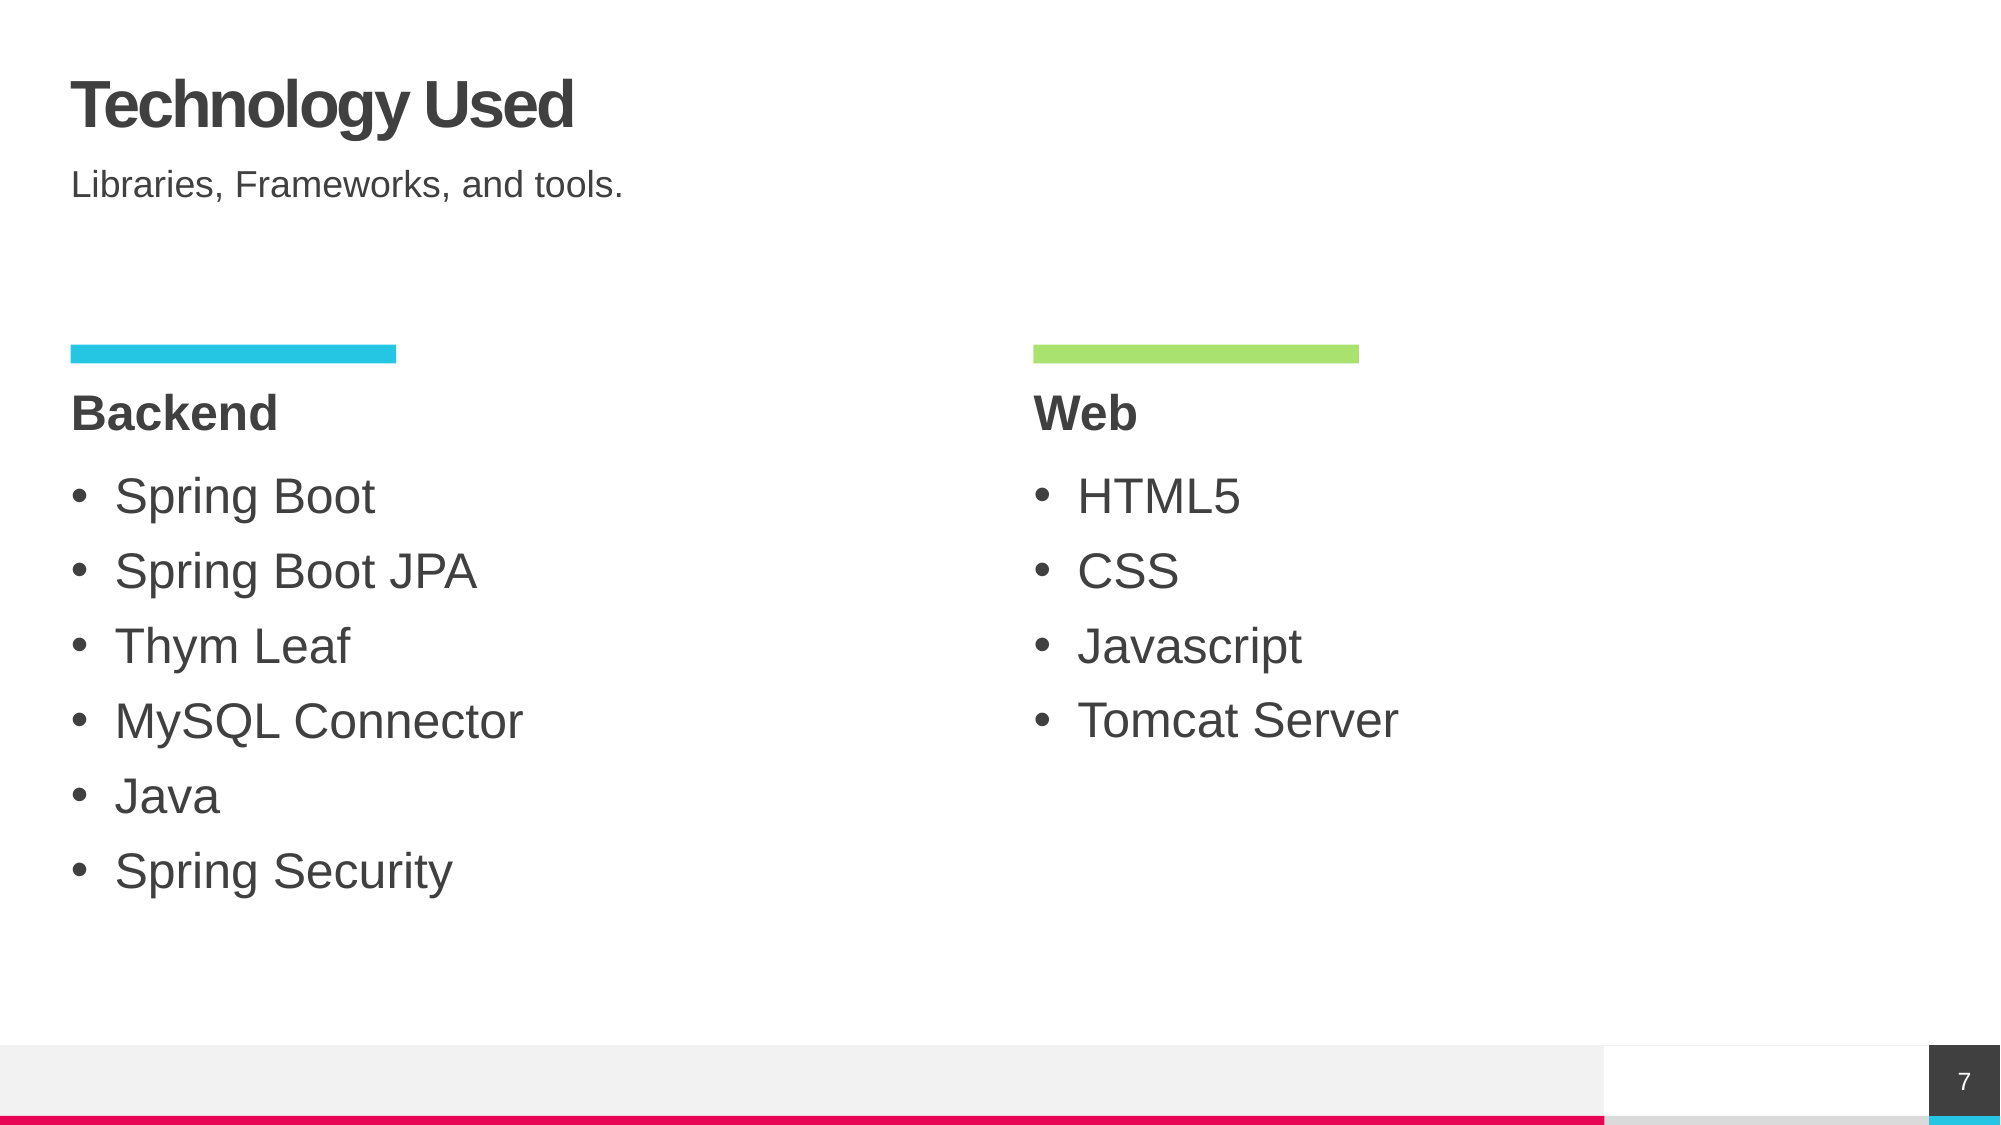

# Technology Used
Libraries, Frameworks, and tools.
Backend
Web
HTML5
CSS
Javascript
Tomcat Server
Spring Boot
Spring Boot JPA
Thym Leaf
MySQL Connector
Java
Spring Security
7